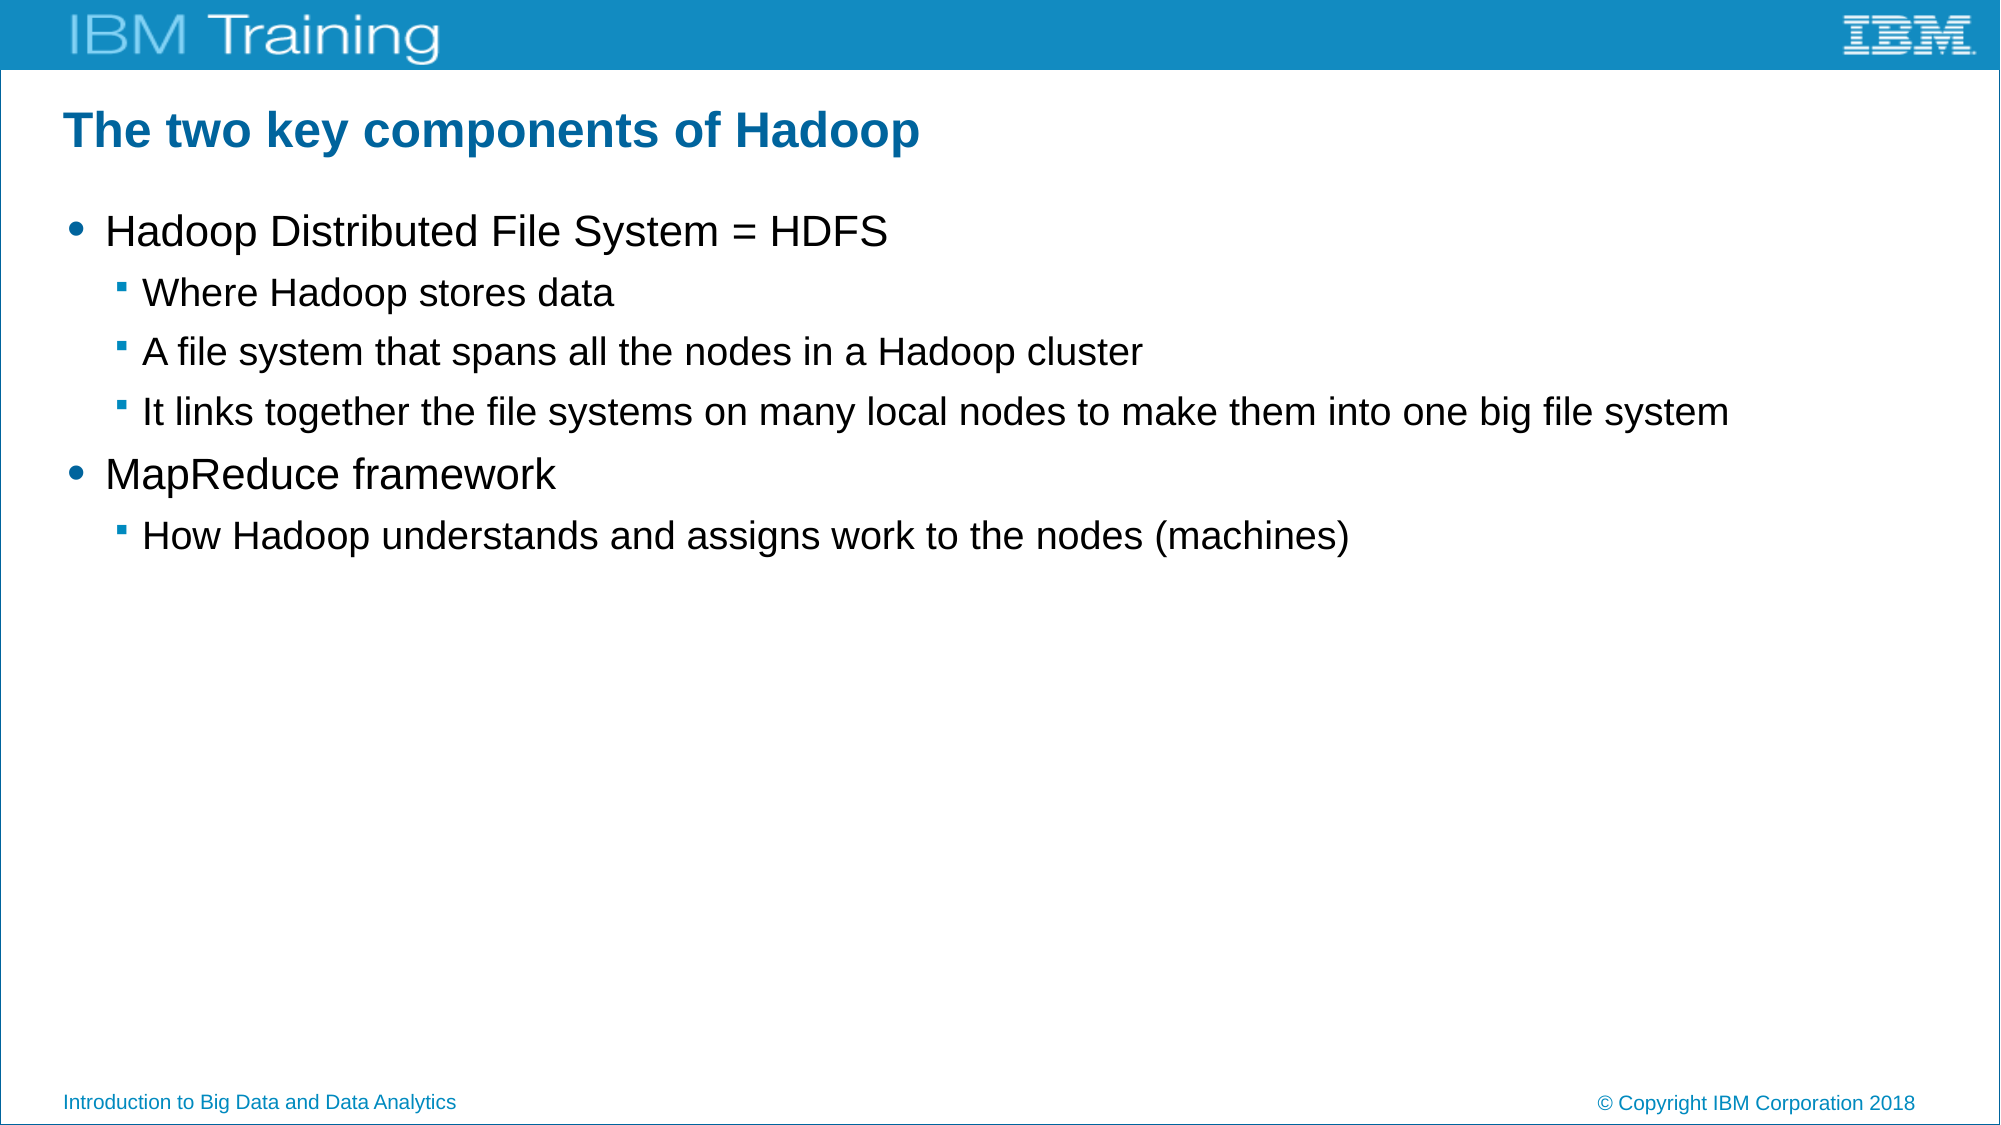

# The two key components of Hadoop
Hadoop Distributed File System = HDFS
Where Hadoop stores data
A file system that spans all the nodes in a Hadoop cluster
It links together the file systems on many local nodes to make them into one big file system
MapReduce framework
How Hadoop understands and assigns work to the nodes (machines)